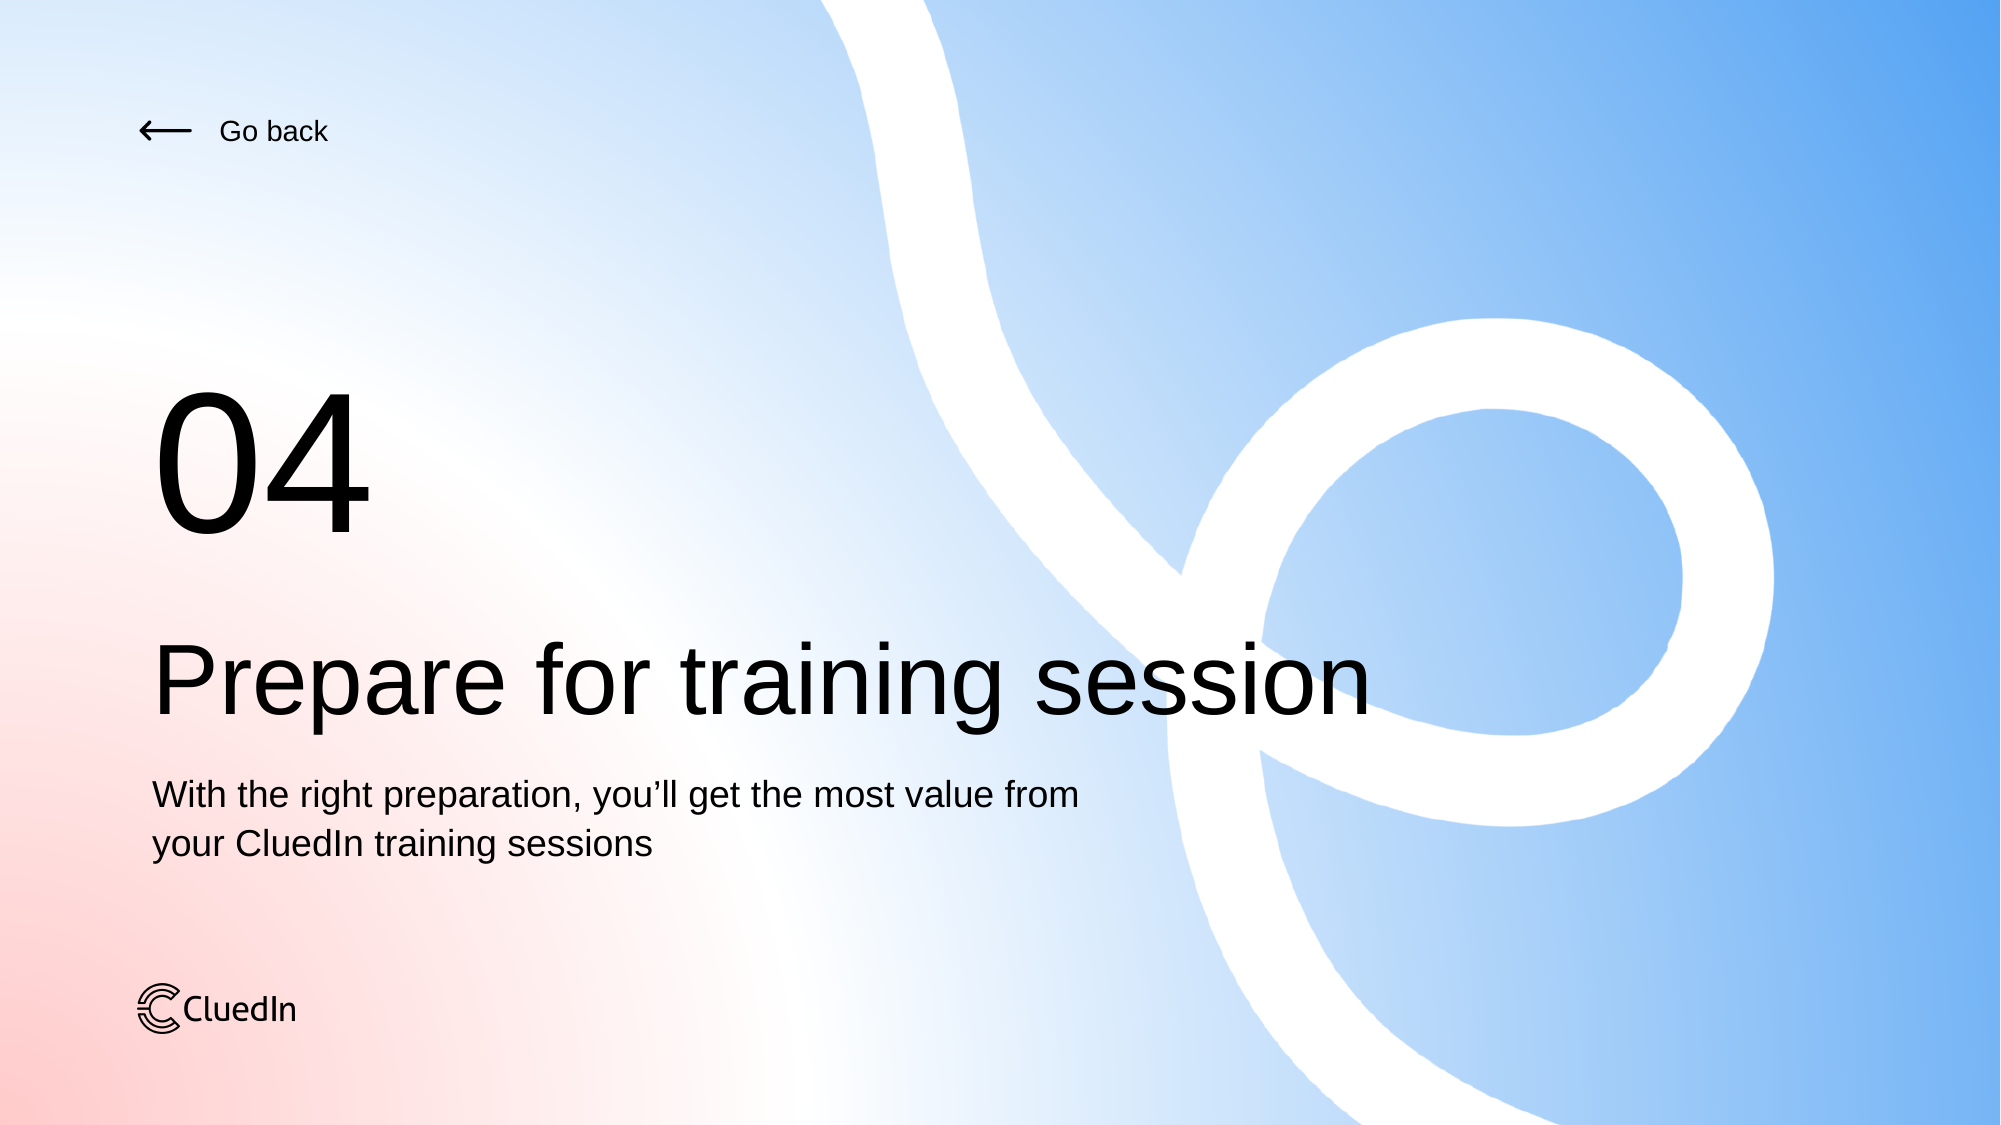

# 04
Prepare for training session
With the right preparation, you’ll get the most value from your CluedIn training sessions